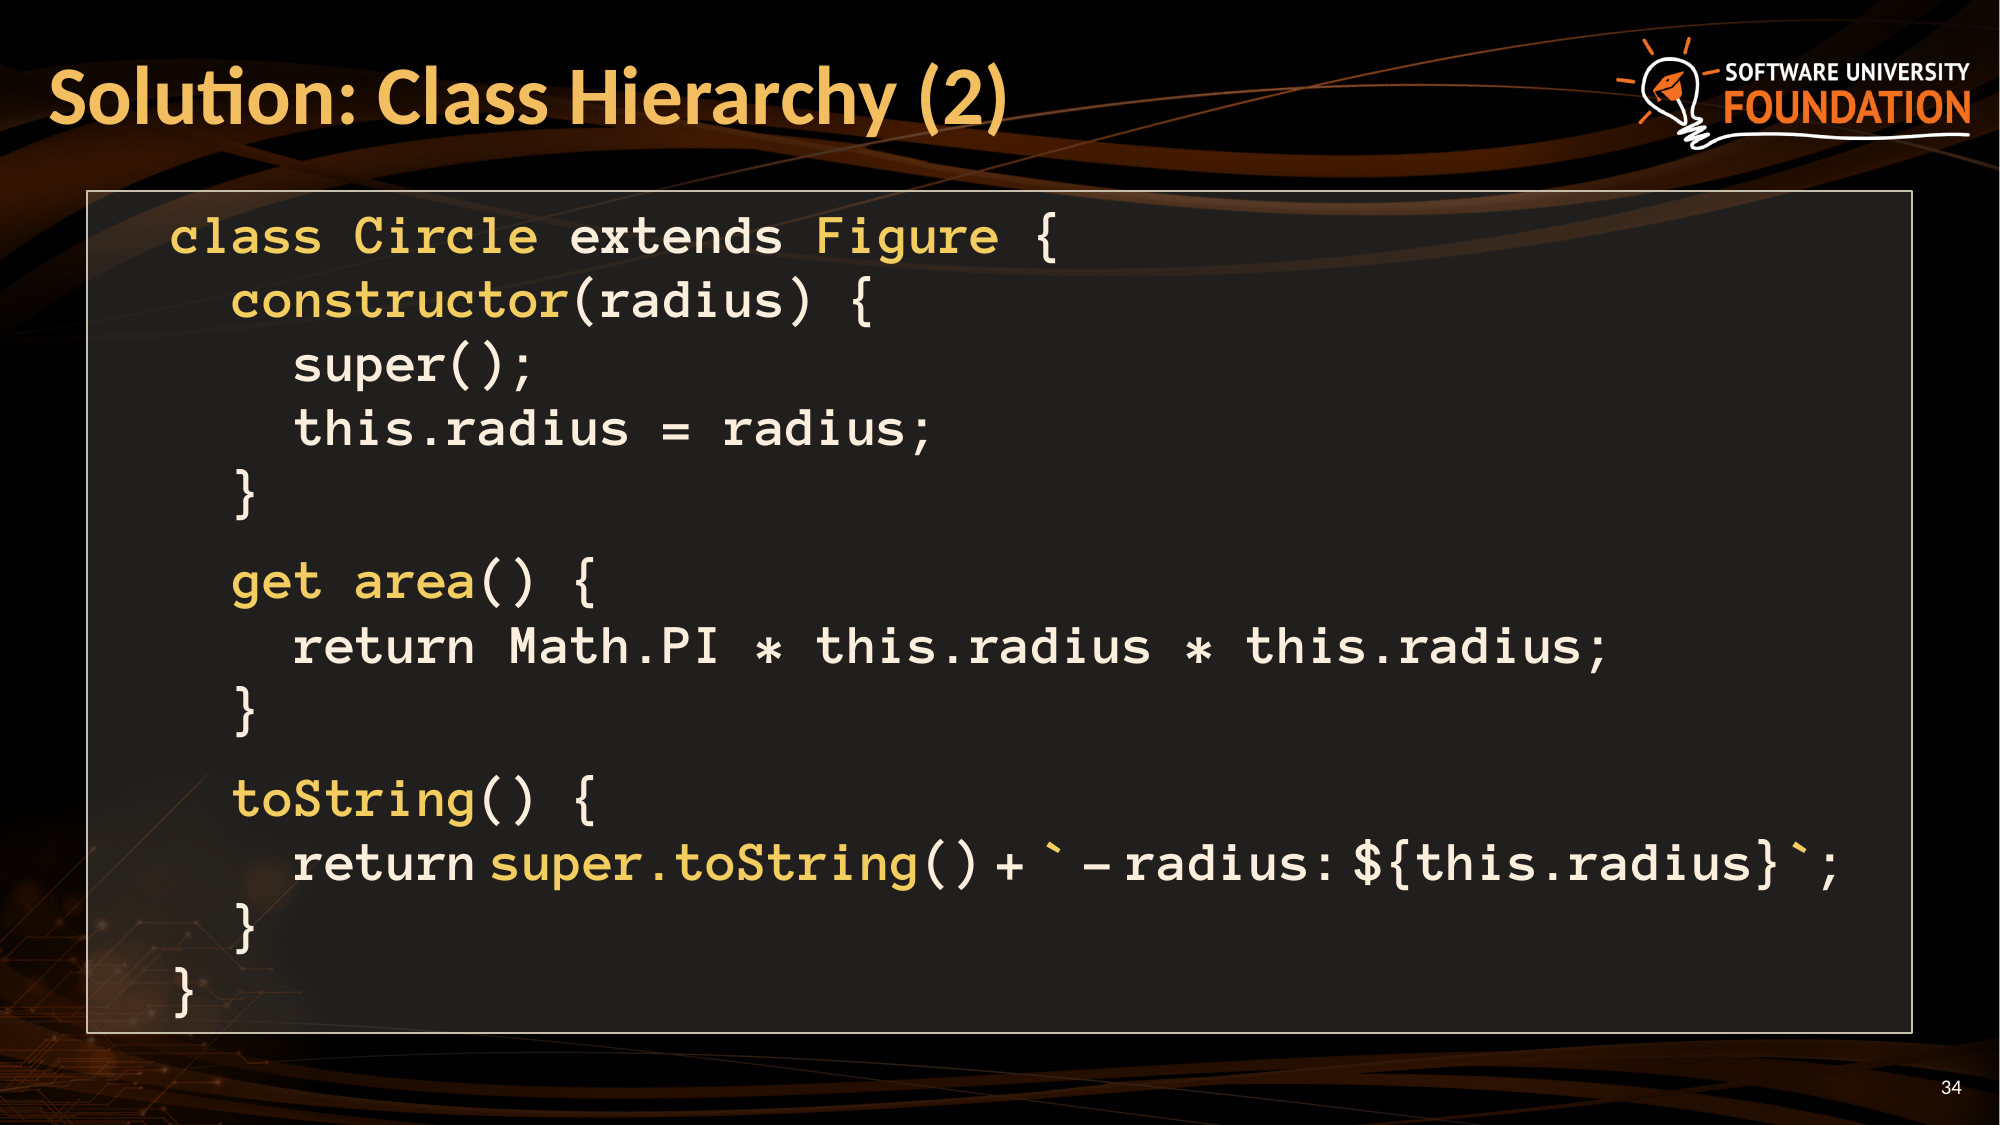

# Solution: Class Hierarchy (2)
  class Circle extends Figure {
    constructor(radius) {
      super();
      this.radius = radius;
    }
    get area() {
      return Math.PI * this.radius * this.radius;
    }
    toString() {
      return super.toString() + ` - radius: ${this.radius}`;
    }
  }
34